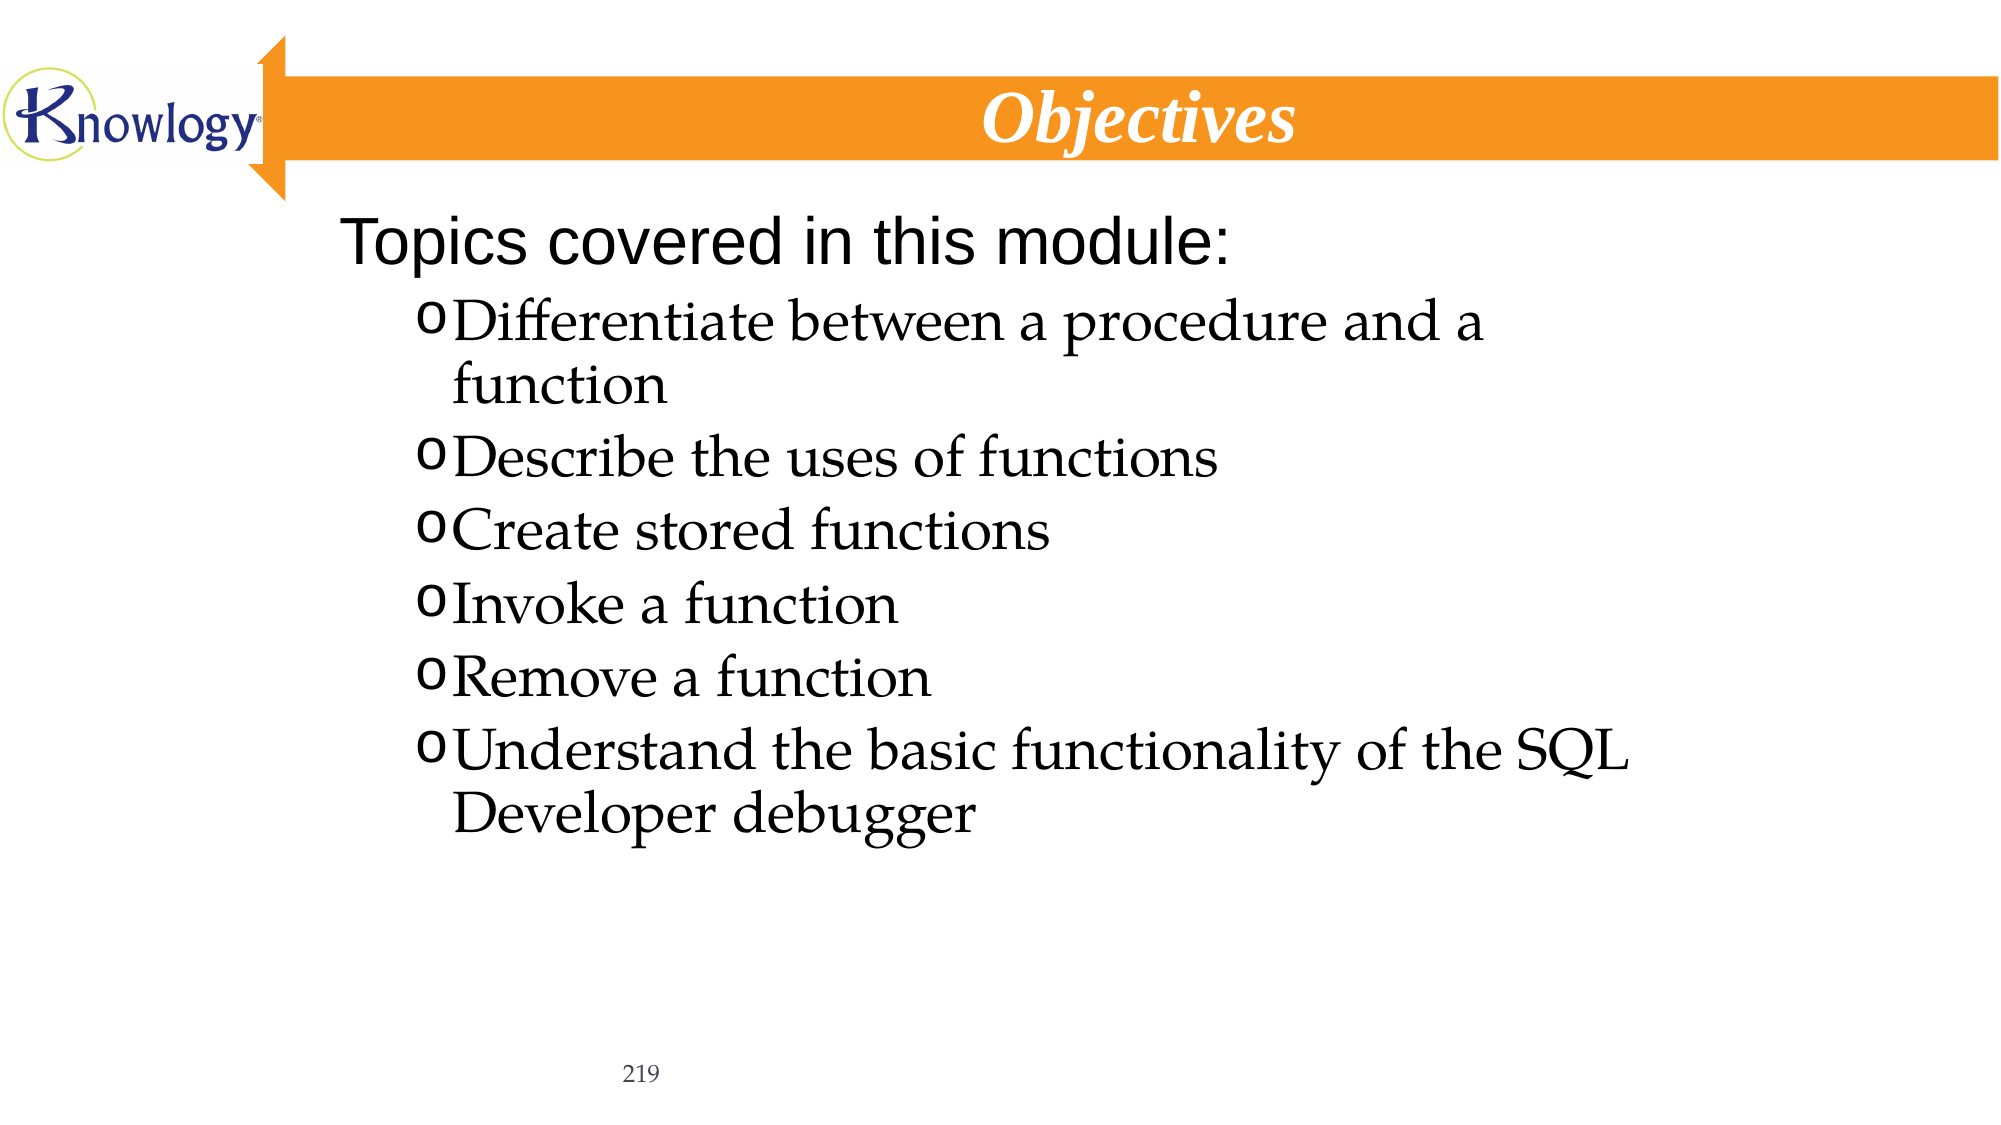

# Objectives
Topics covered in this module:
Differentiate between a procedure and a function
Describe the uses of functions
Create stored functions
Invoke a function
Remove a function
Understand the basic functionality of the SQL Developer debugger
219